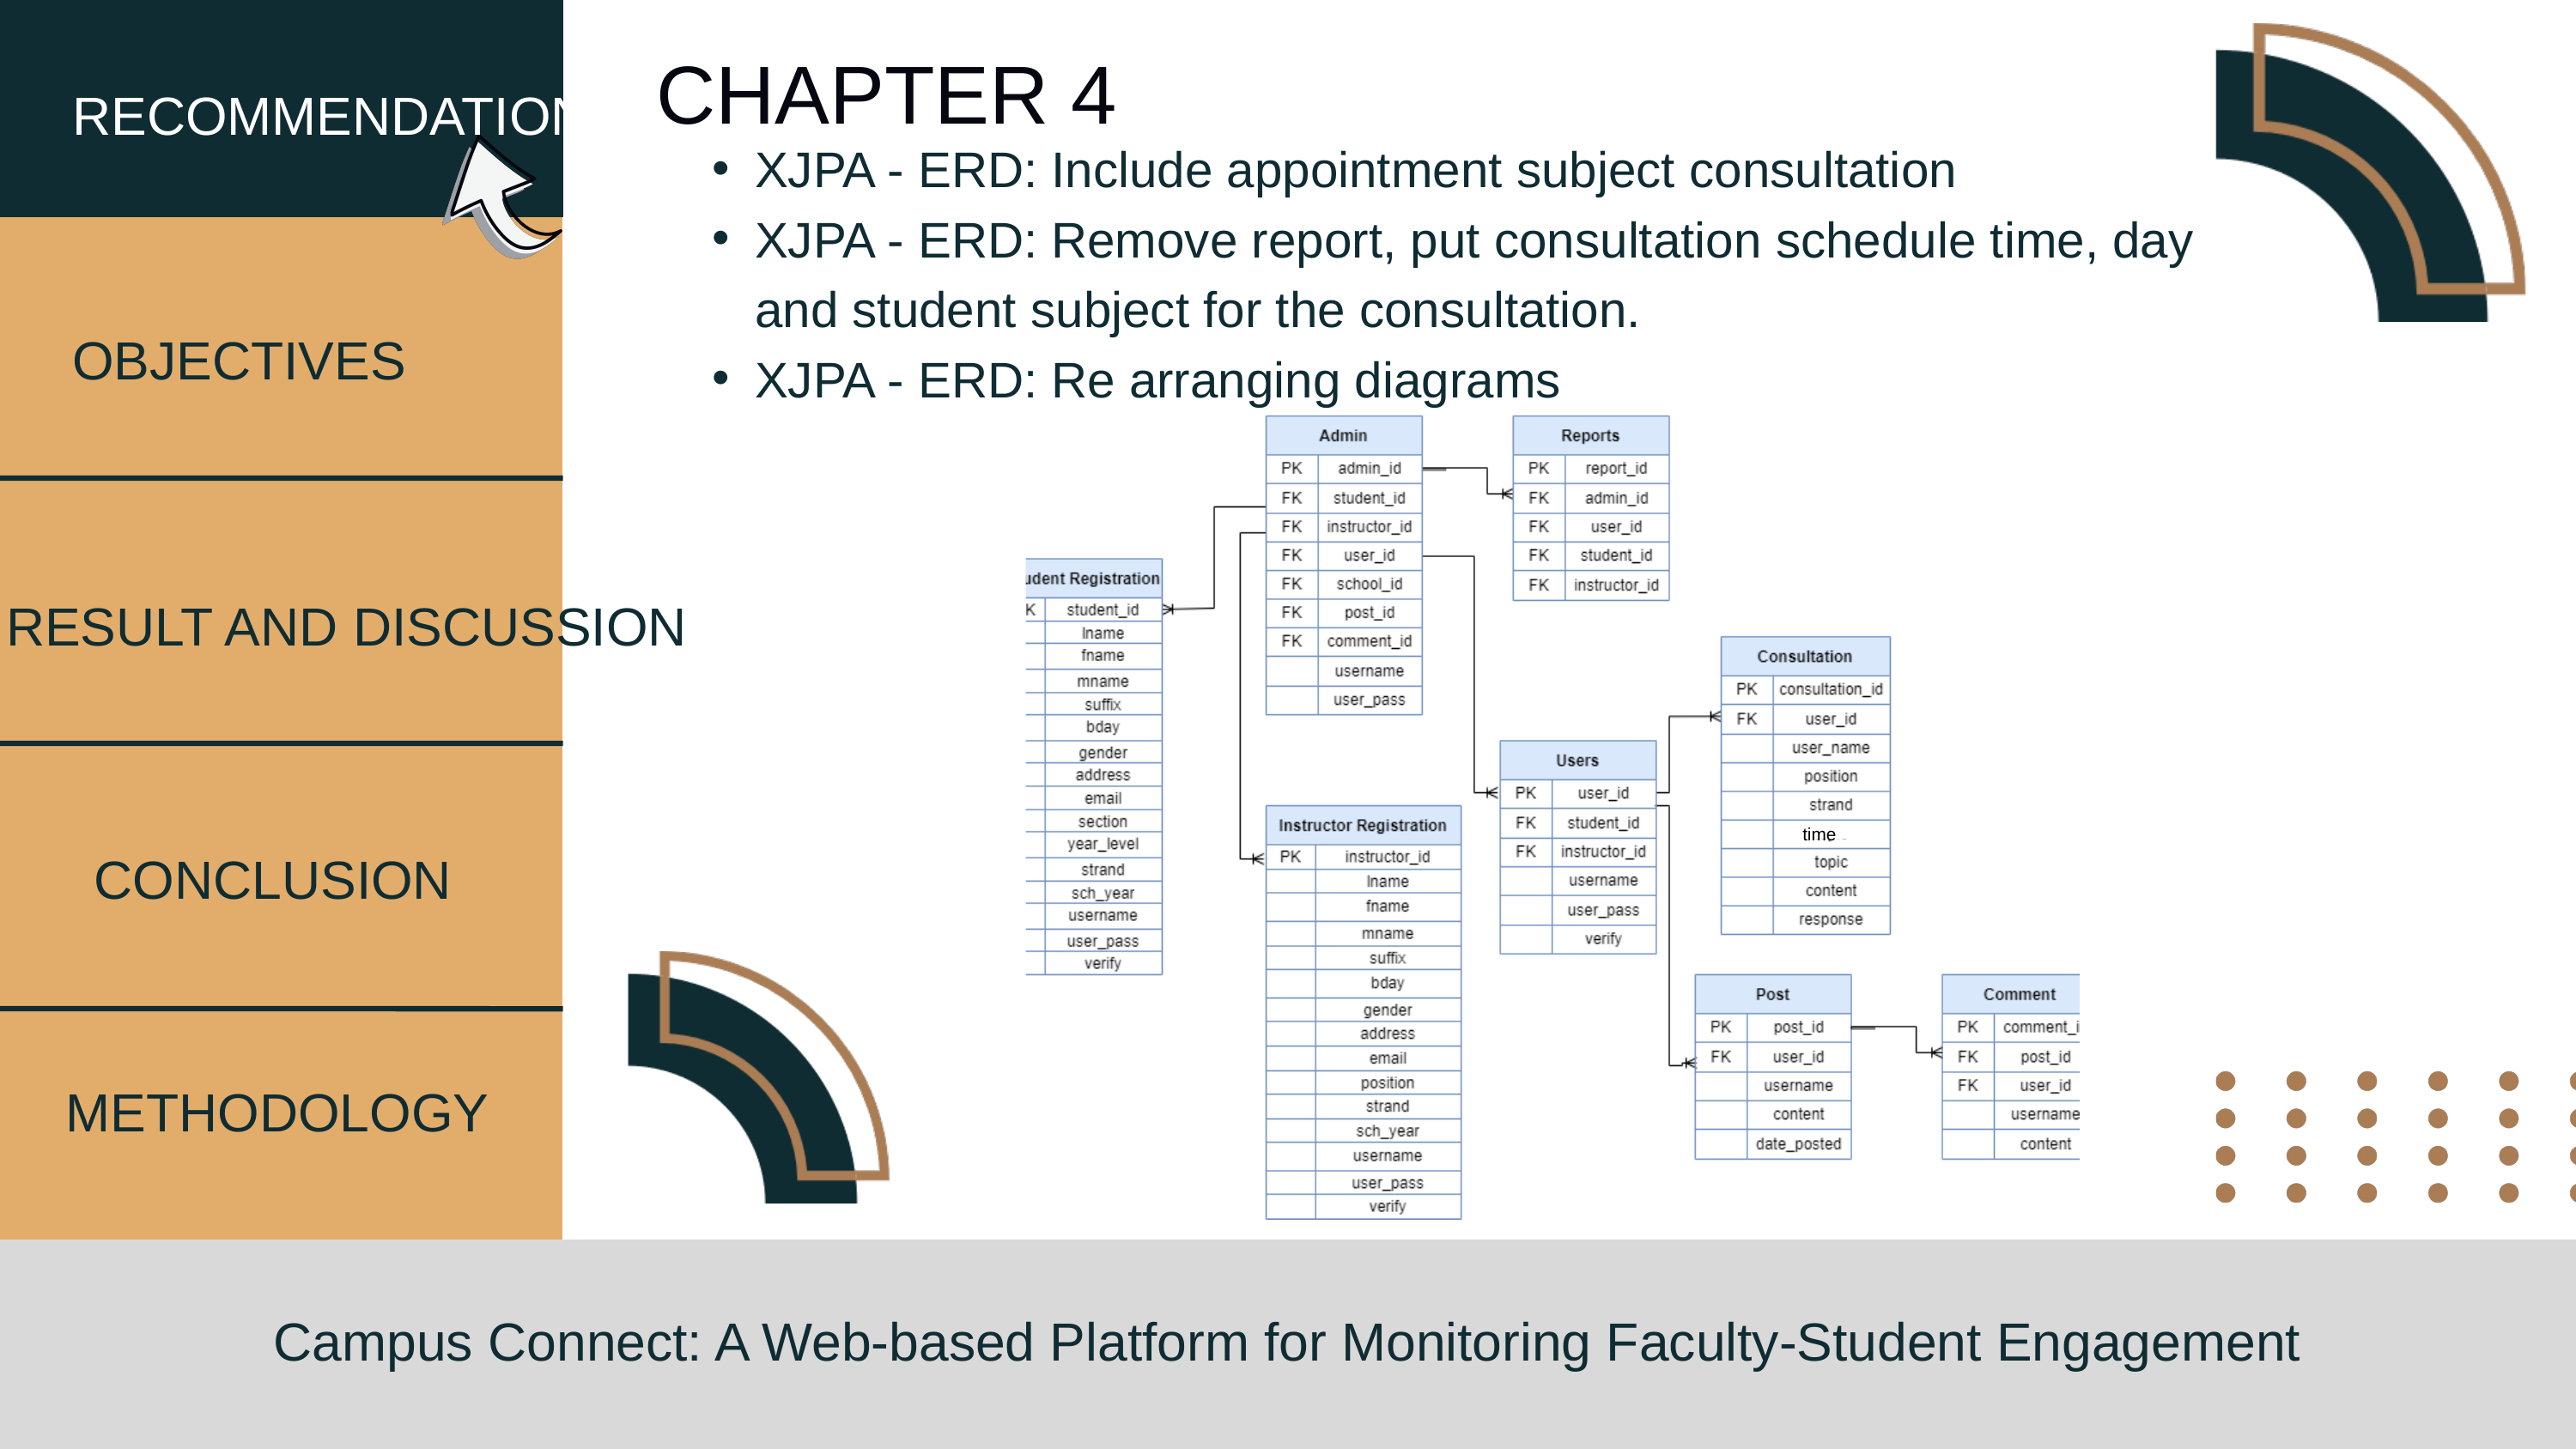

CHAPTER 4

RECOMMENDATIONS
XJPA - ERD: Include appointment subject consultation
XJPA - ERD: Remove report, put consultation schedule time, day and student subject for the consultation.
XJPA - ERD: Re arranging diagrams

OBJECTIVES

RESULT AND DISCUSSION

time

CONCLUSION

METHODOLOGY

Campus Connect: A Web-based Platform for Monitoring Faculty-Student Engagement